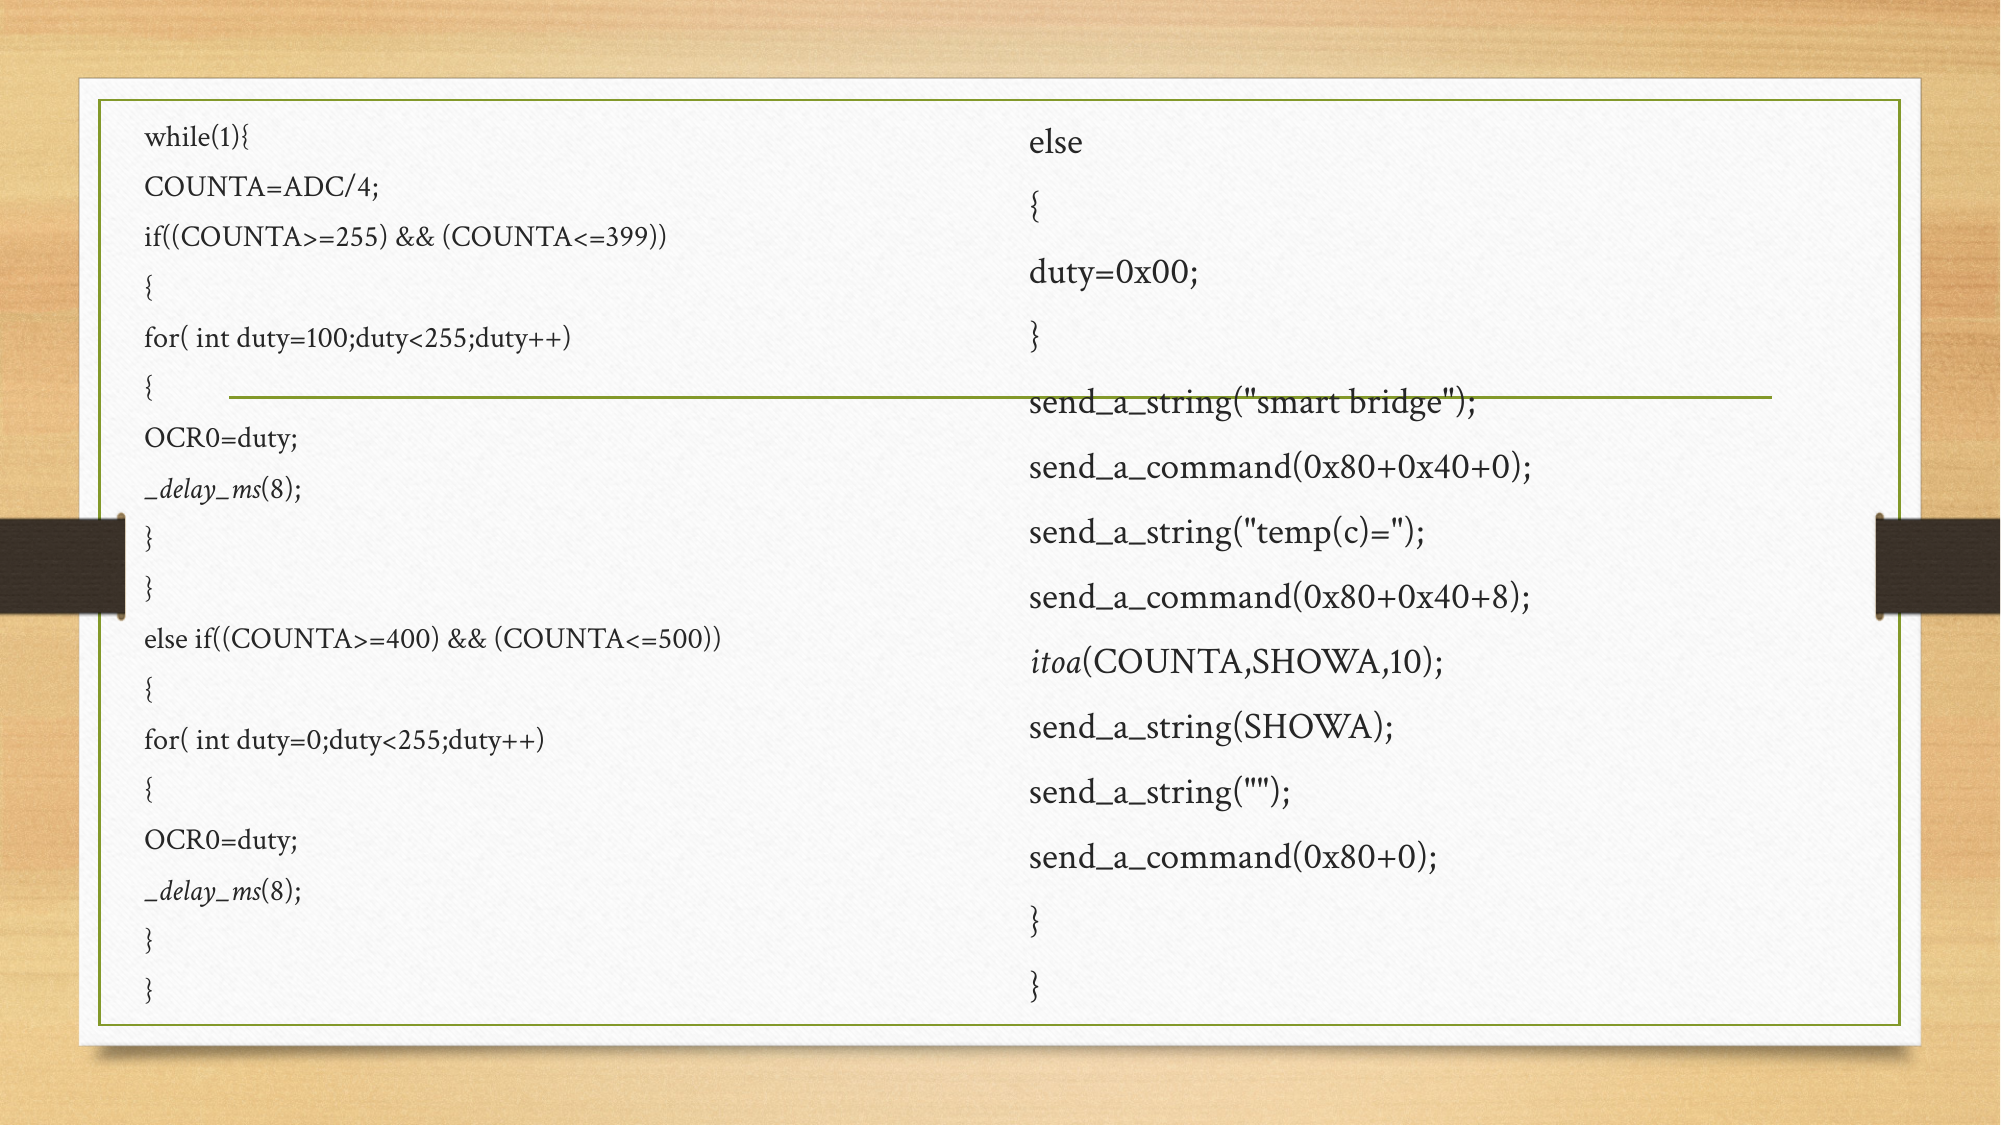

while(1){
COUNTA=ADC/4;
if((COUNTA>=255) && (COUNTA<=399))
{
for( int duty=100;duty<255;duty++)
{
OCR0=duty;
_delay_ms(8);
}
}
else if((COUNTA>=400) && (COUNTA<=500))
{
for( int duty=0;duty<255;duty++)
{
OCR0=duty;
_delay_ms(8);
}
}

else
{
duty=0x00;
}
send_a_string("smart bridge");
send_a_command(0x80+0x40+0);
send_a_string("temp(c)=");
send_a_command(0x80+0x40+8);
itoa(COUNTA,SHOWA,10);
send_a_string(SHOWA);
send_a_string("");
send_a_command(0x80+0);
}
}